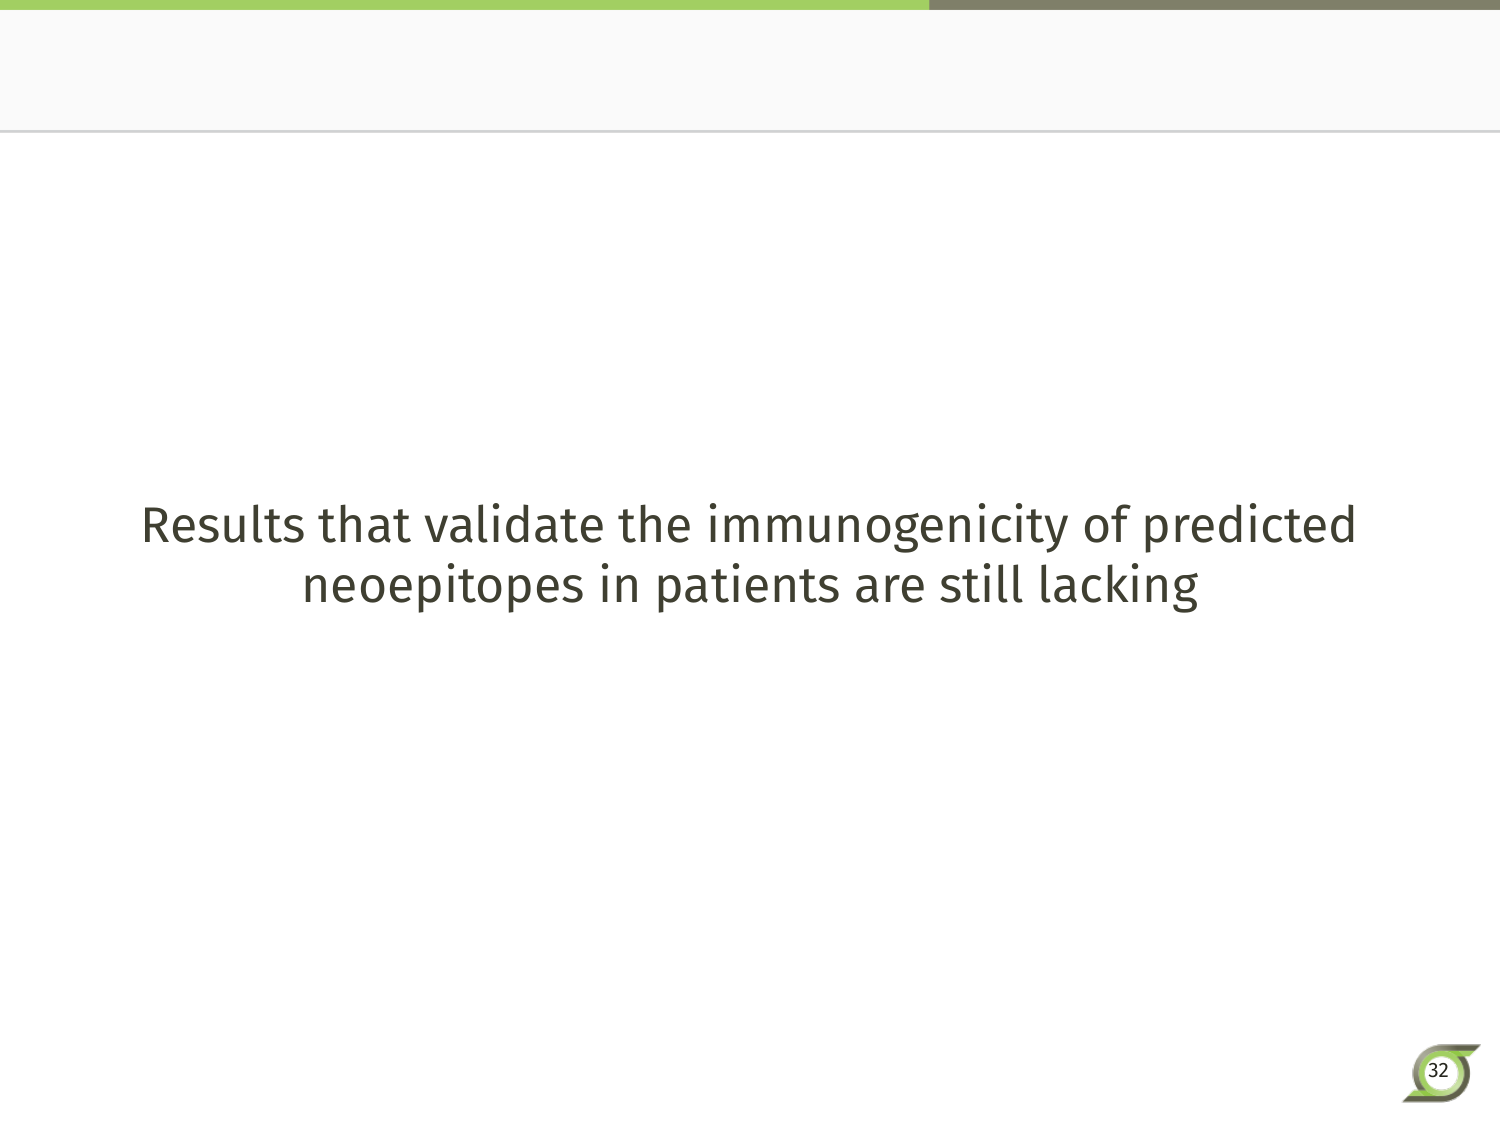

Results that validate the immunogenicity of predicted neoepitopes in patients are still lacking